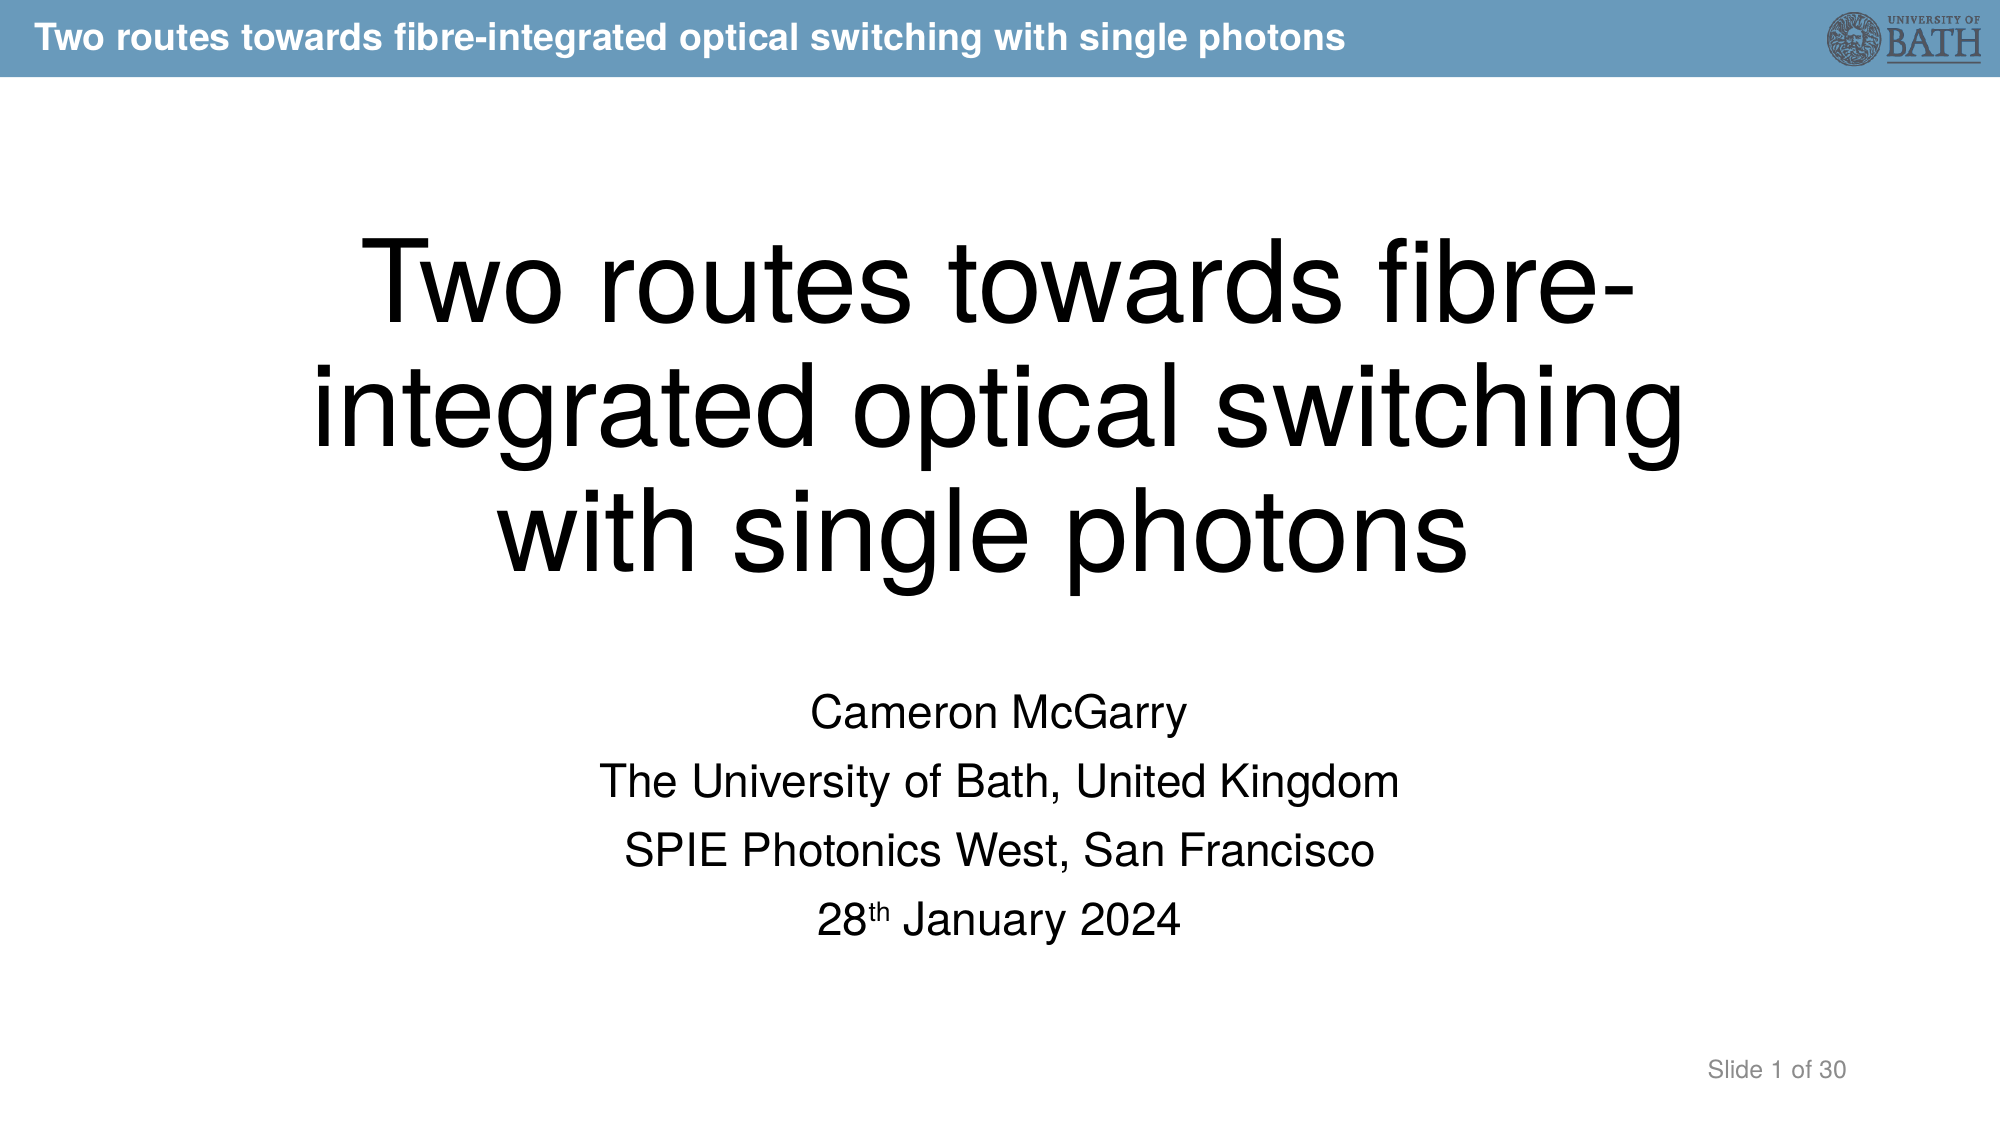

# Two routes towards fibre-integrated optical switching with single photons
Cameron McGarry
The University of Bath, United Kingdom
SPIE Photonics West, San Francisco
28th January 2024